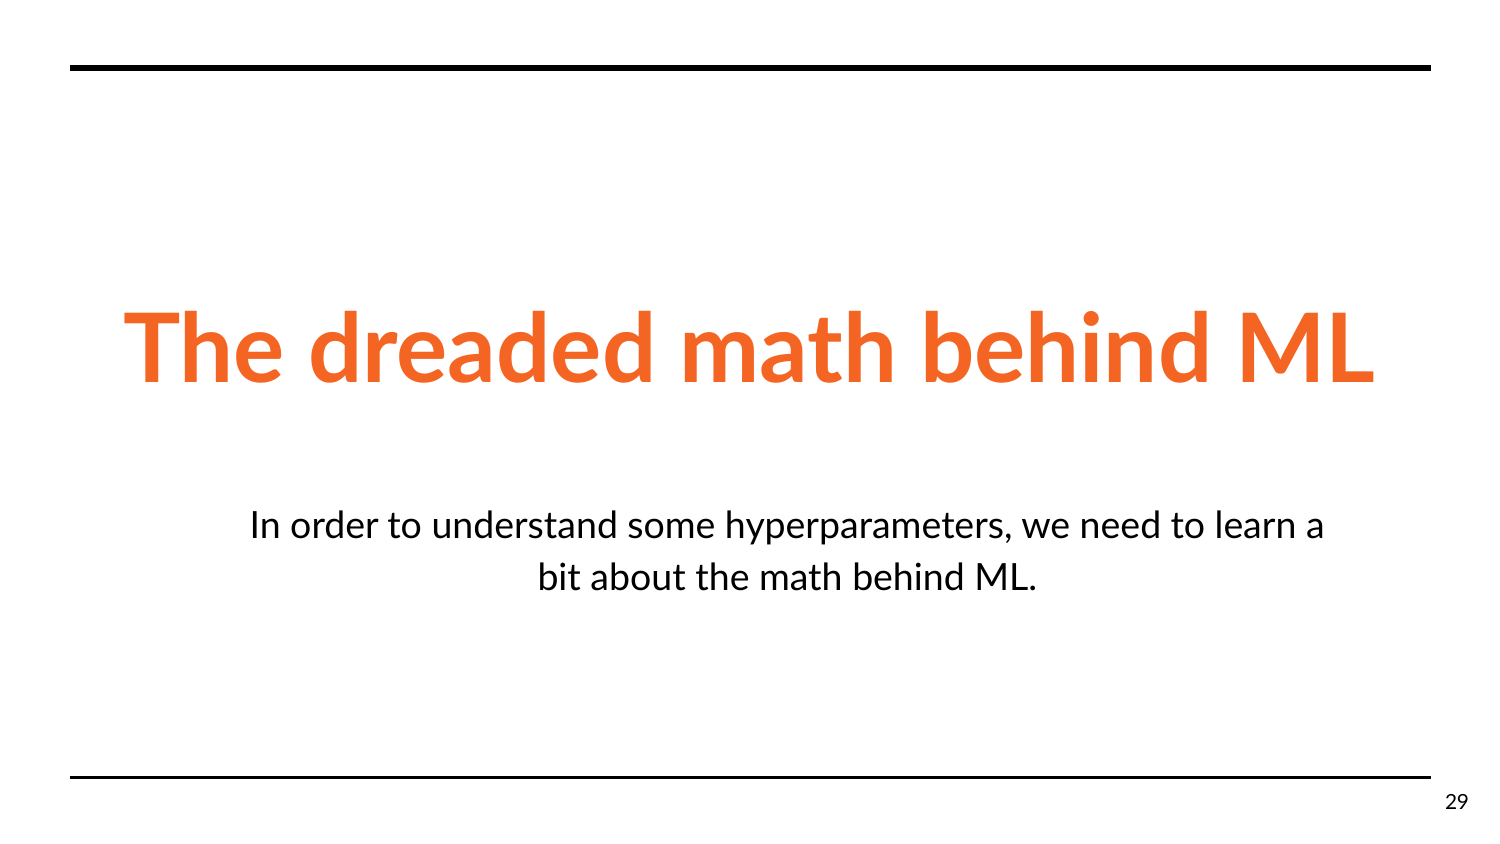

# The dreaded math behind ML
In order to understand some hyperparameters, we need to learn a bit about the math behind ML.
29